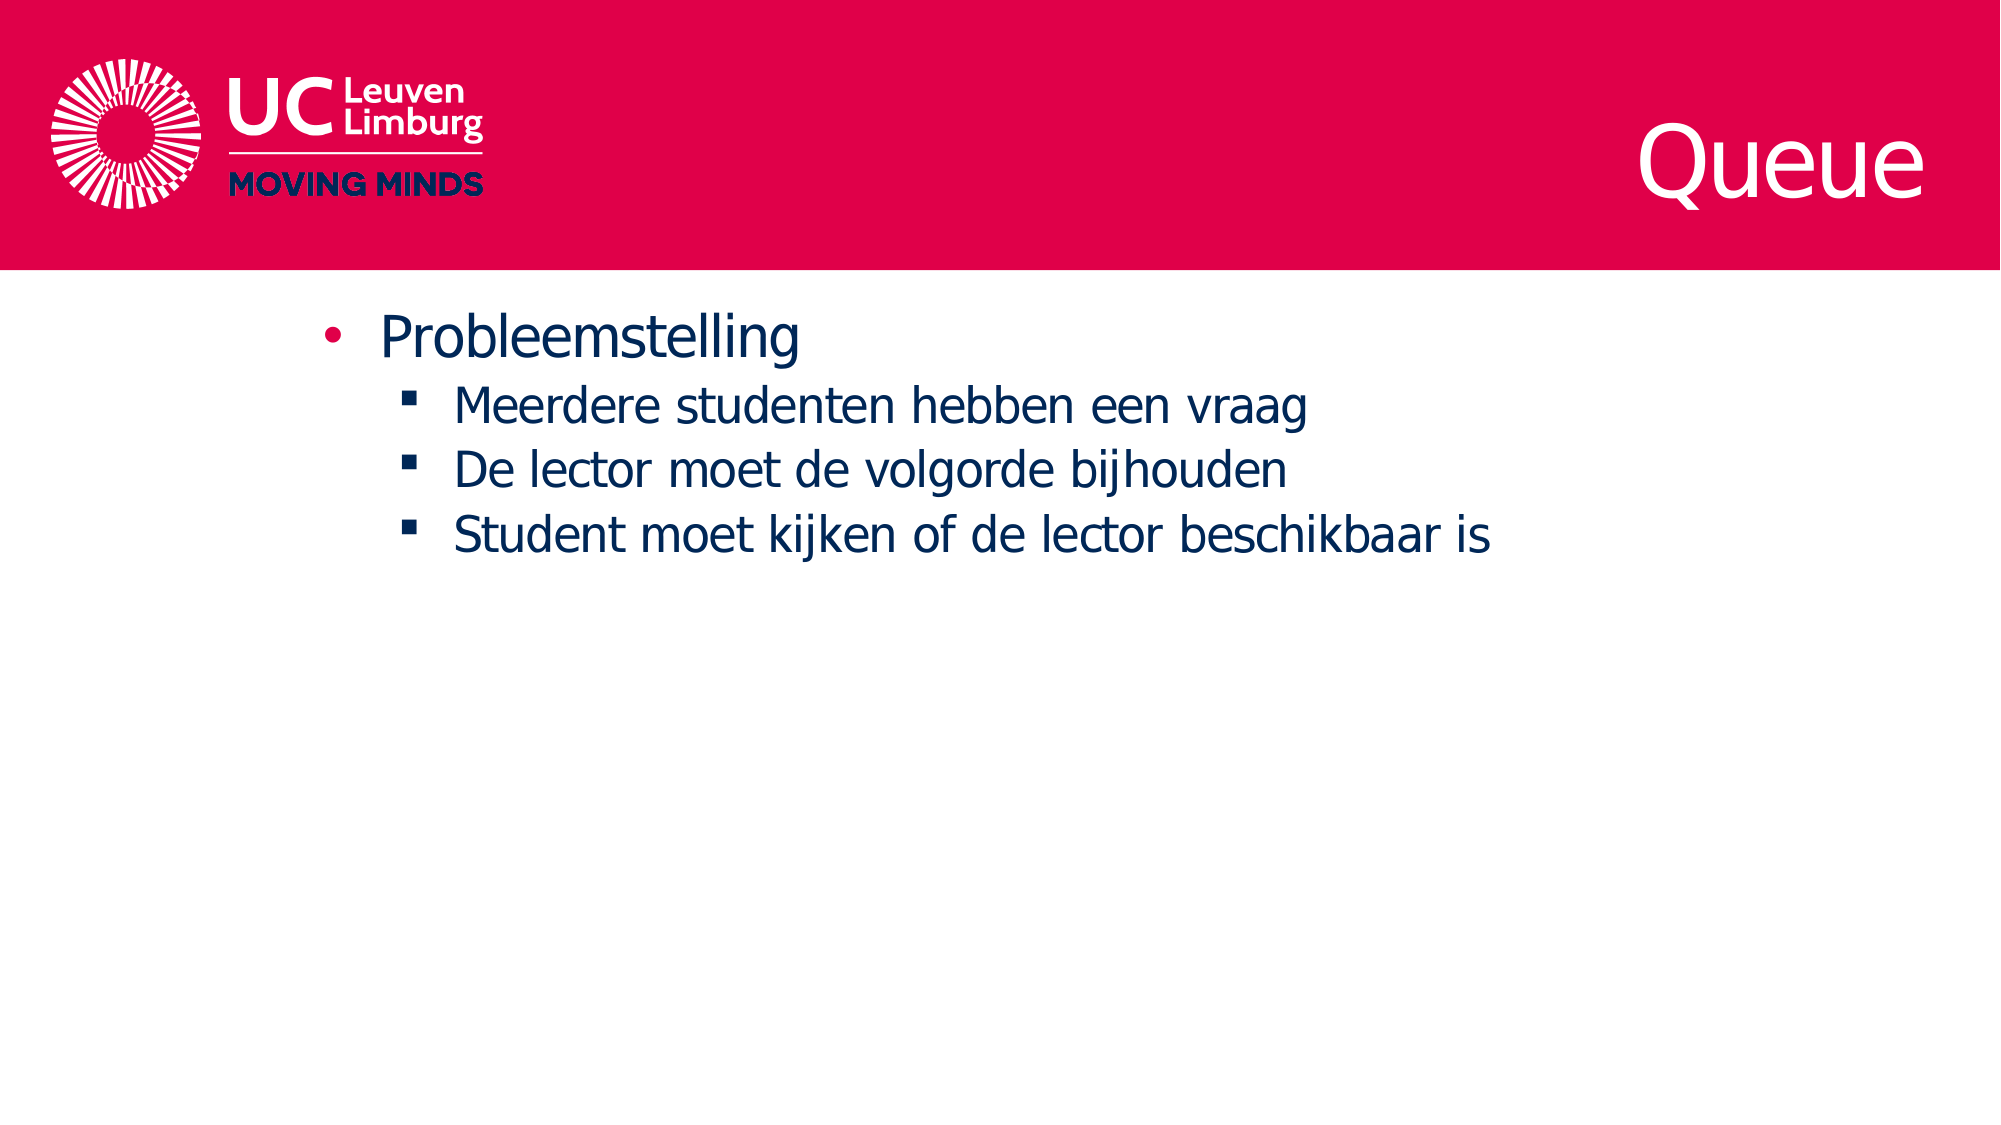

# Queue
Probleemstelling
Meerdere studenten hebben een vraag
De lector moet de volgorde bijhouden
Student moet kijken of de lector beschikbaar is